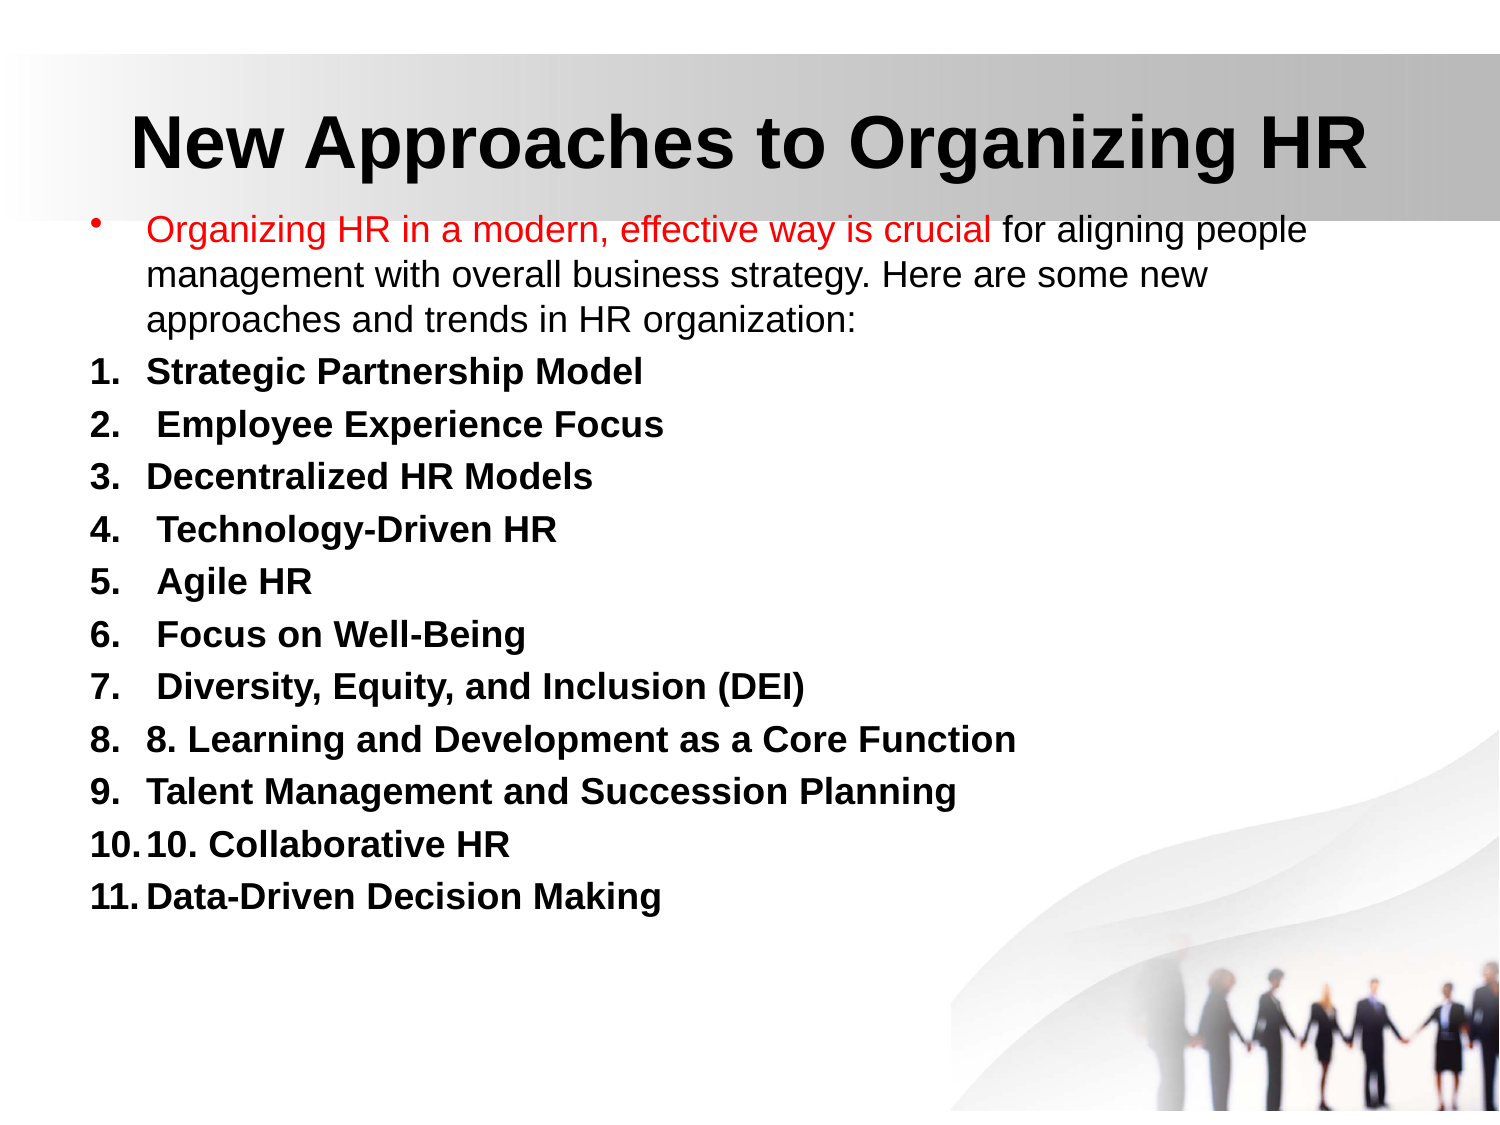

# New Approaches to Organizing HR
Organizing HR in a modern, effective way is crucial for aligning people management with overall business strategy. Here are some new approaches and trends in HR organization:
Strategic Partnership Model
 Employee Experience Focus
Decentralized HR Models
 Technology-Driven HR
 Agile HR
 Focus on Well-Being
 Diversity, Equity, and Inclusion (DEI)
8. Learning and Development as a Core Function
Talent Management and Succession Planning
10. Collaborative HR
Data-Driven Decision Making